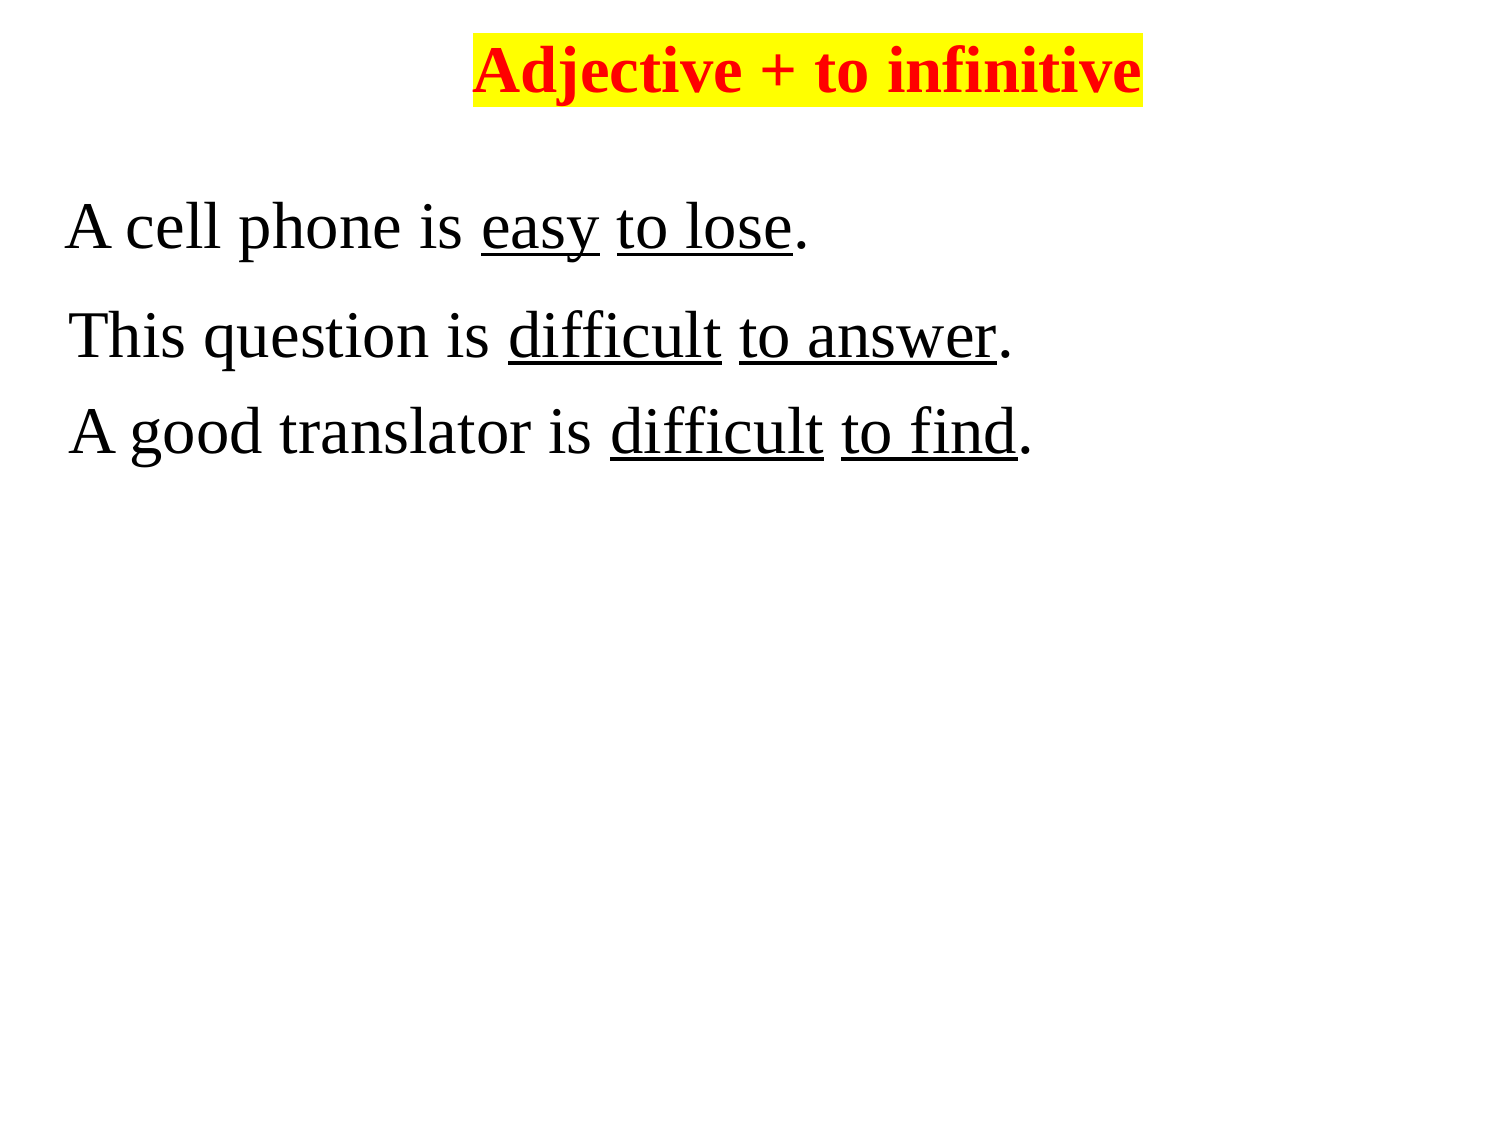

Adjective + to infinitive
A cell phone is easy to lose.
This question is difficult to answer.
A good translator is difficult to find.